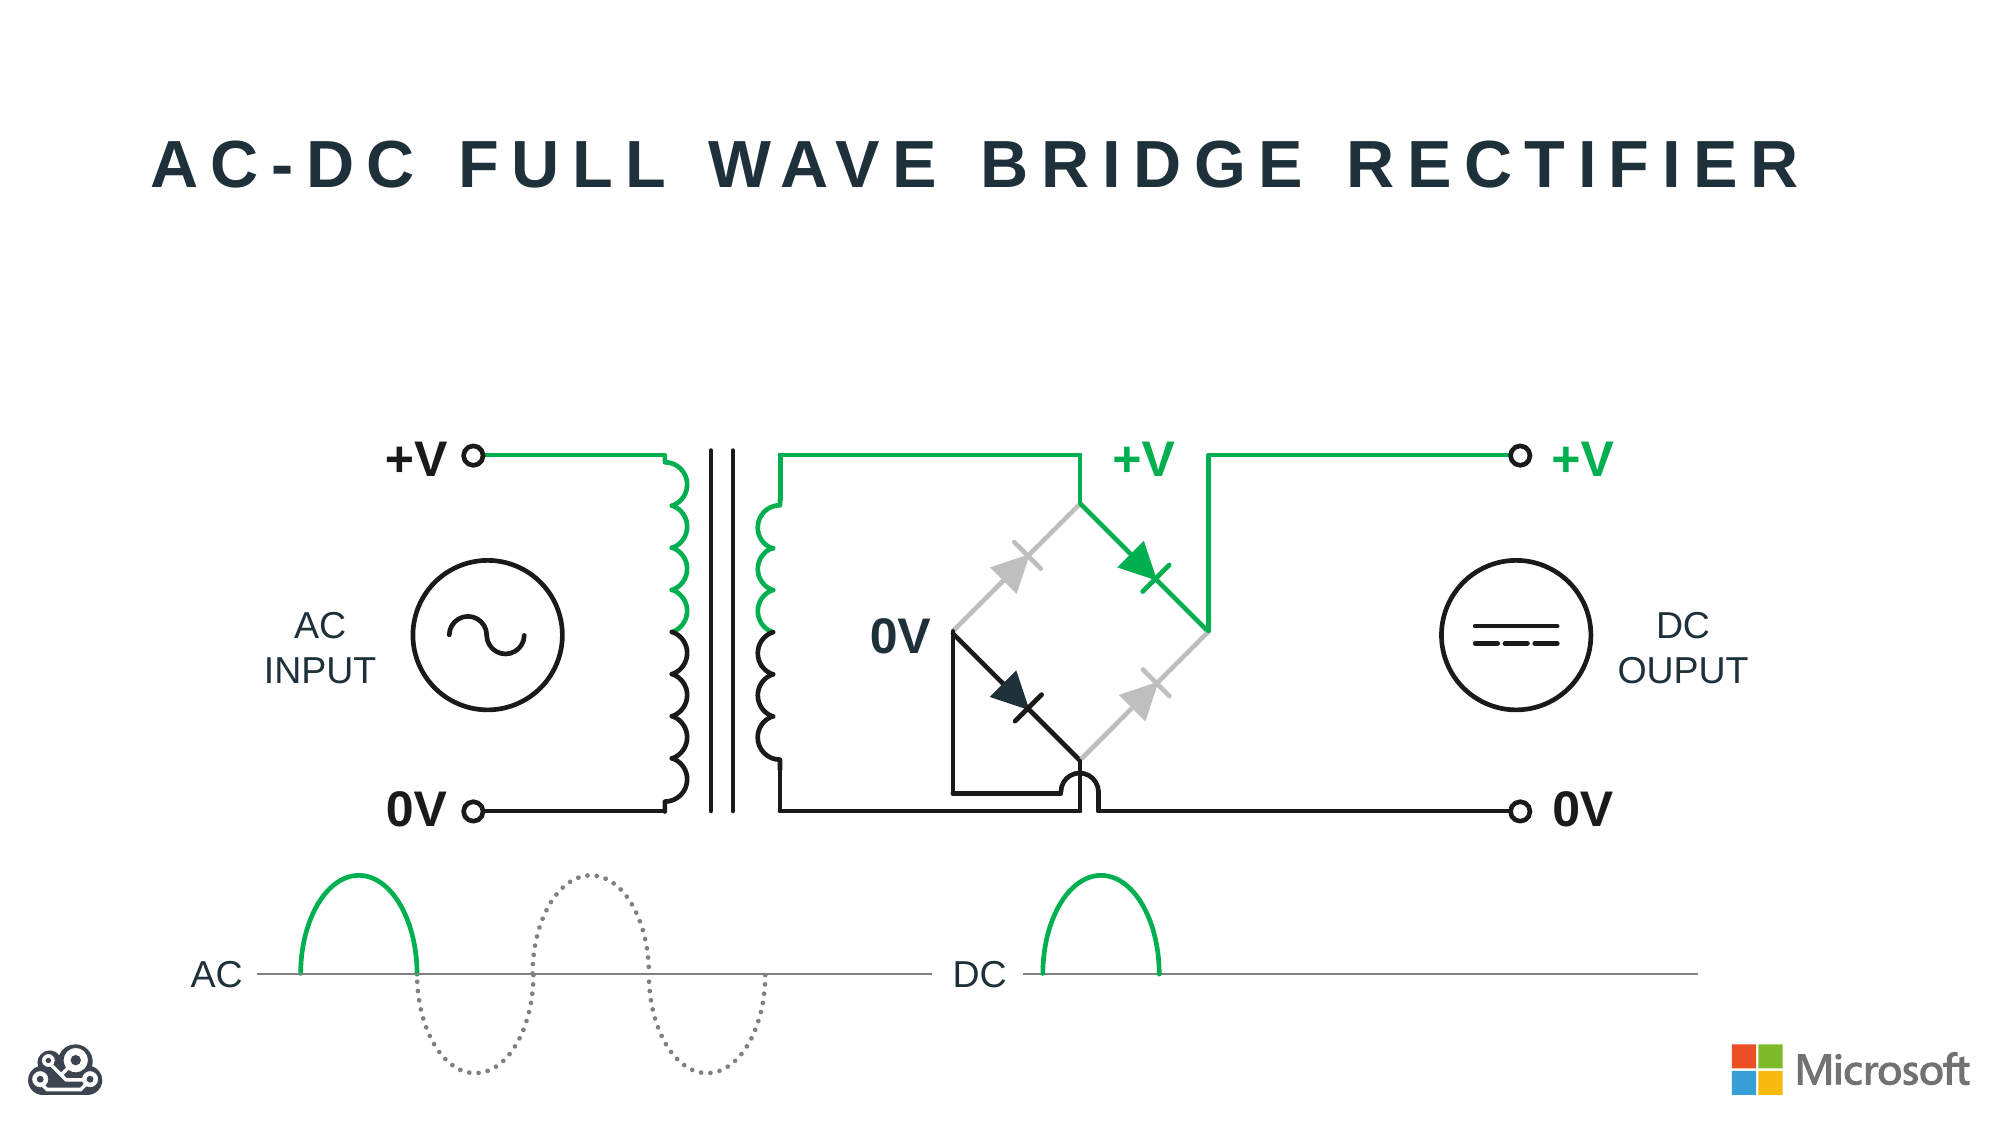

# AC-DC full wave Bridge rectifier
+V
+V
+V

AC
INPUT
DC
OUPUT
0V

0V
0V

AC
DC